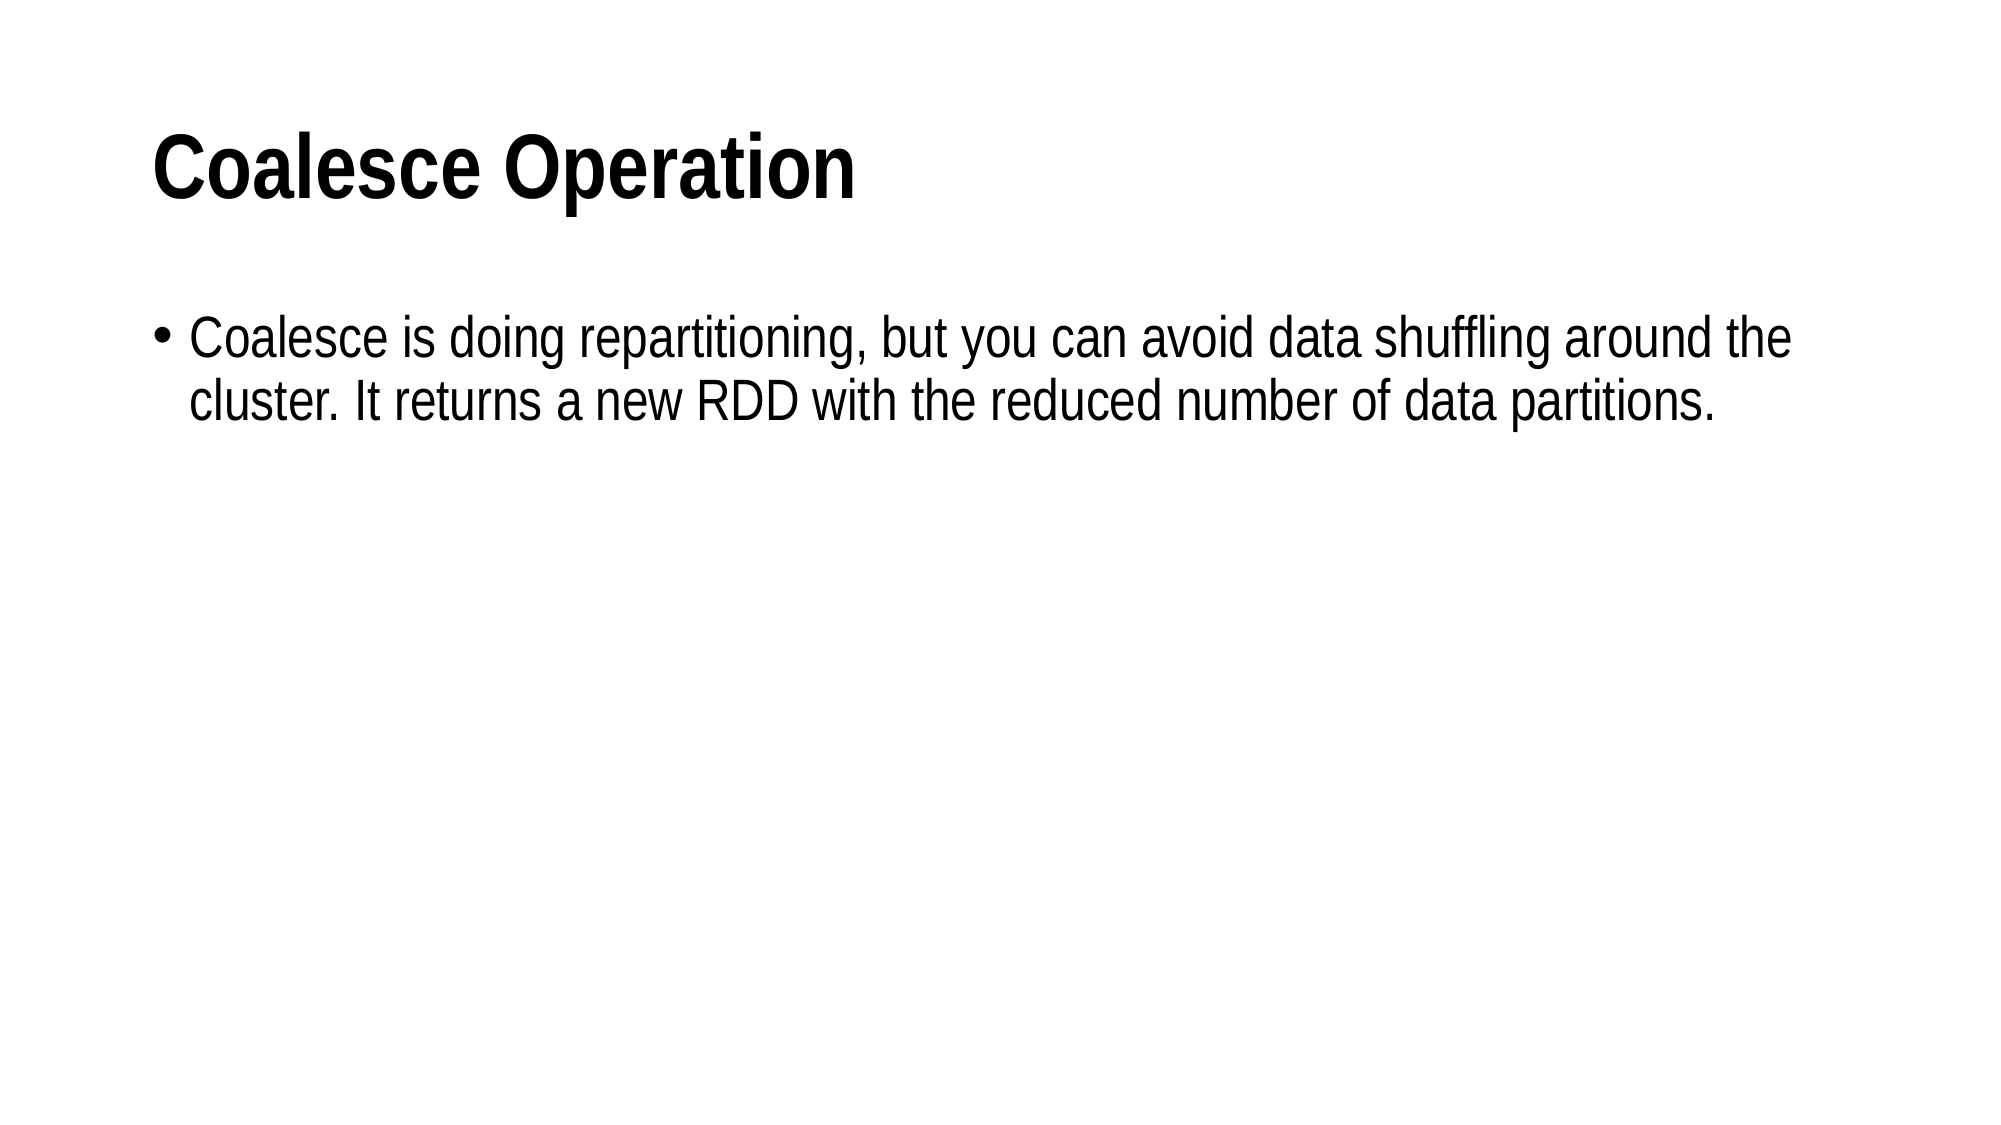

# Coalesce Operation
Coalesce is doing repartitioning, but you can avoid data shuffling around the cluster. It returns a new RDD with the reduced number of data partitions.